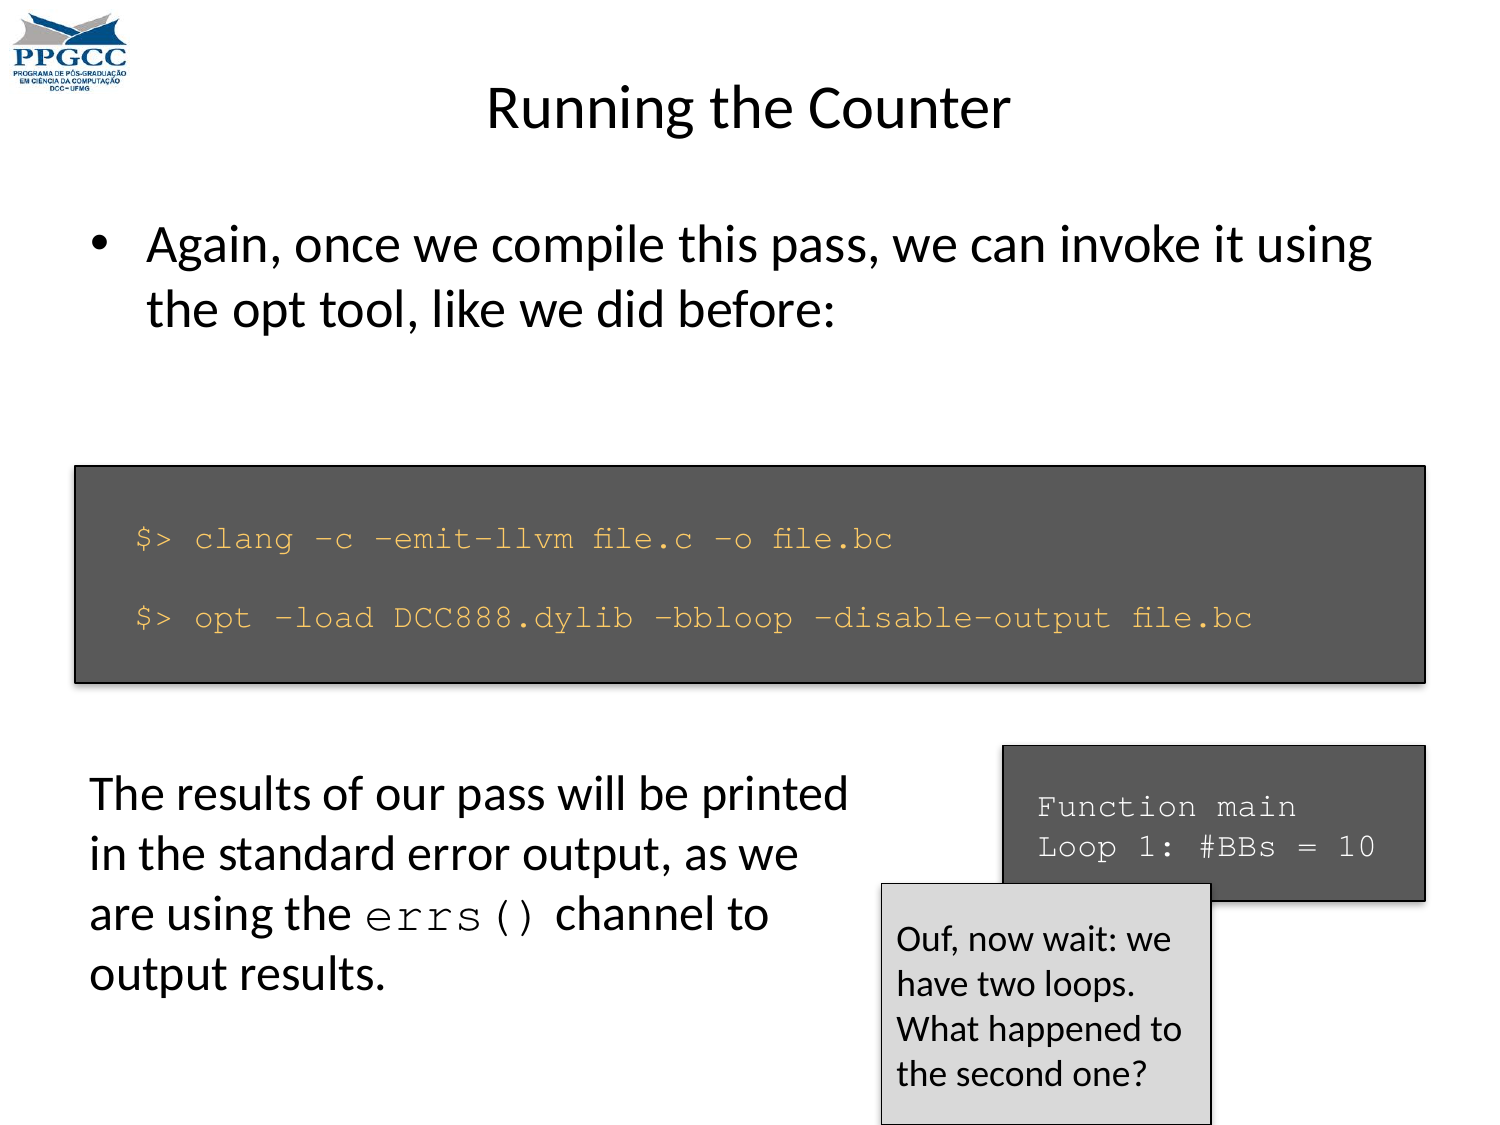

# Running the Counter
Again, once we compile this pass, we can invoke it using the opt tool, like we did before:
$> clang –c –emit-llvm file.c –o file.bc

$> opt -load DCC888.dylib -bbloop -disable-output file.bc
 Function main
 Loop 1: #BBs = 10
The results of our pass will be printed in the standard error output, as we are using the errs() channel to output results.
Ouf, now wait: we have two loops. What happened to the second one?